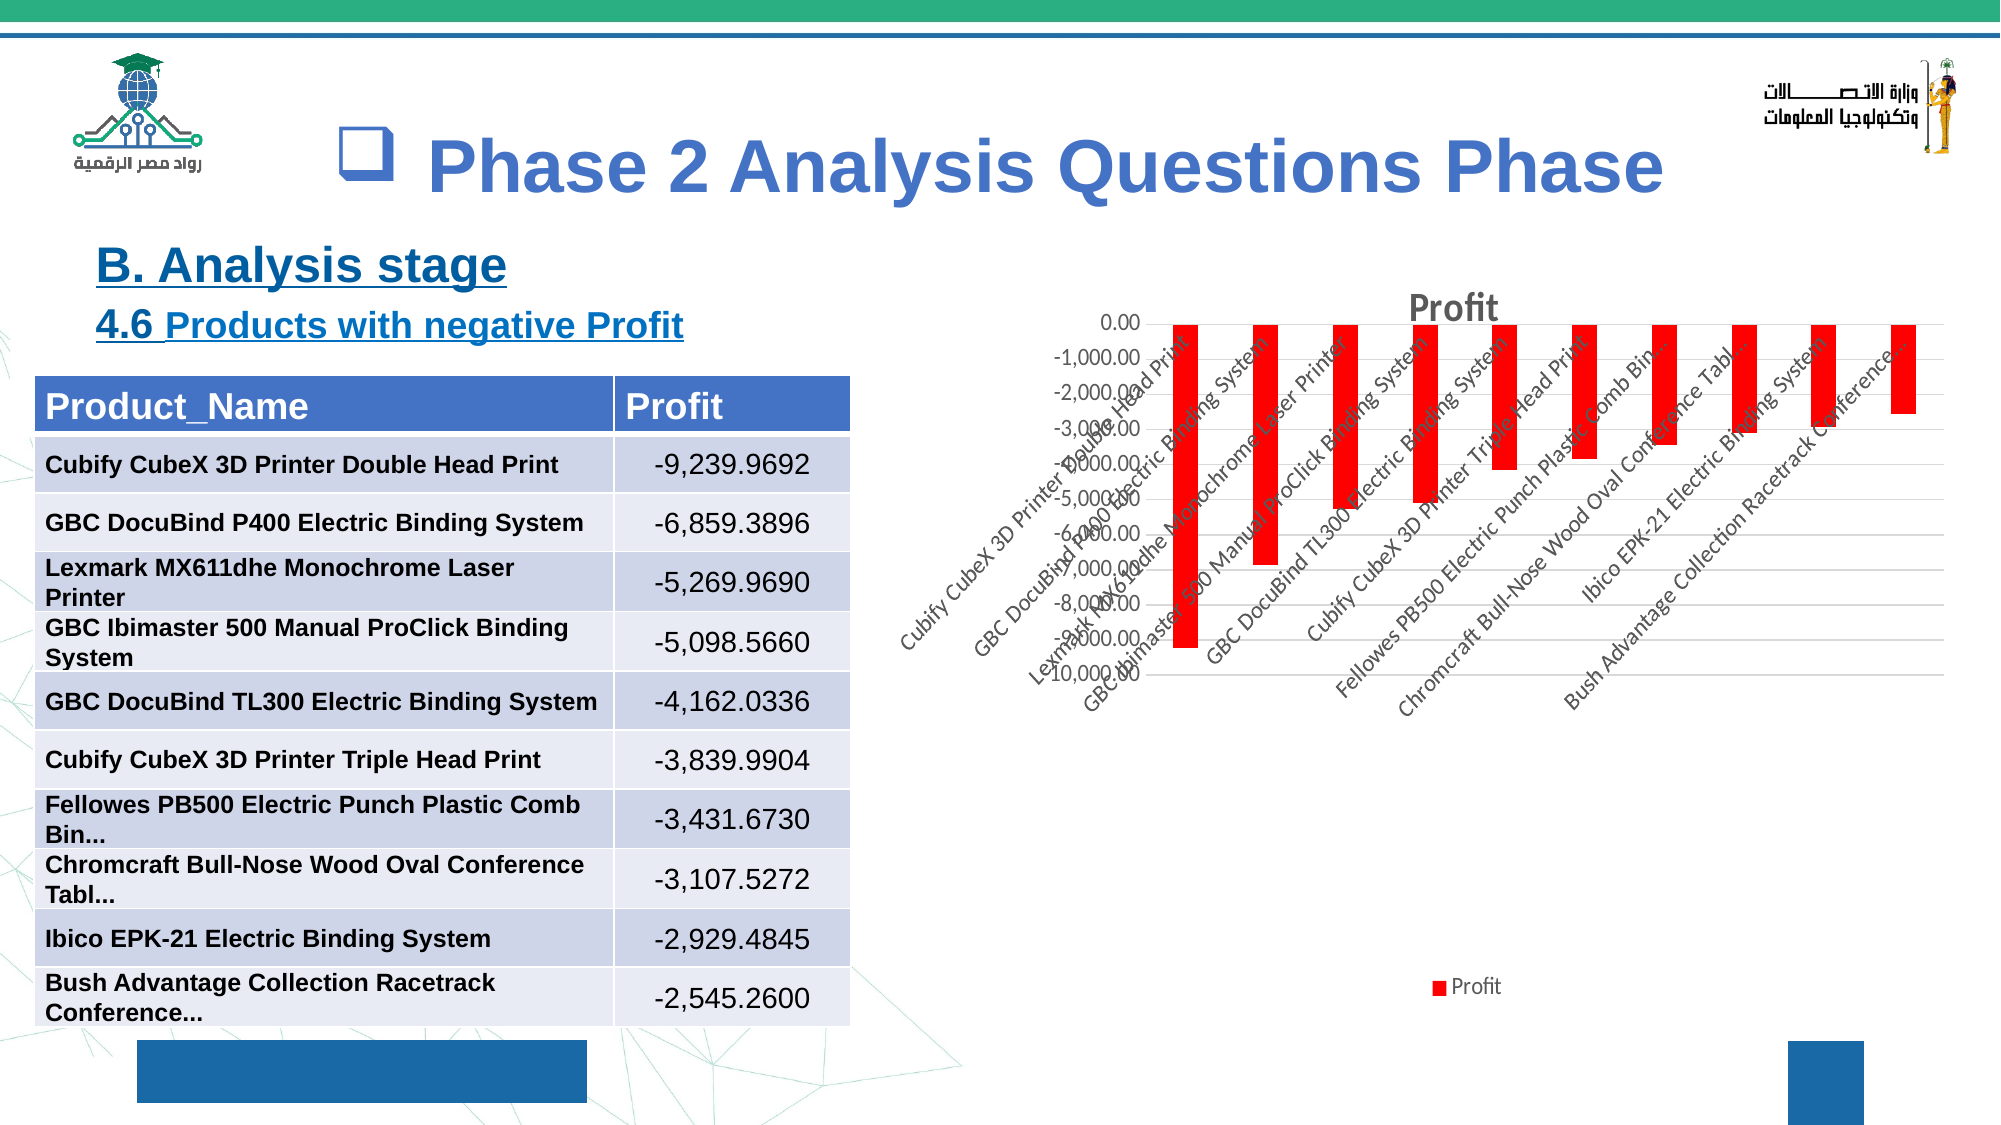

# Phase 2 Analysis Questions Phase
B. Analysis stage
4.6 Products with negative Profit

### Chart: Profit

| Category | Profit |
|---|---|
| Cubify CubeX 3D Printer Double Head Print | -9239.9692 |
| GBC DocuBind P400 Electric Binding System | -6859.3896 |
| Lexmark MX611dhe Monochrome Laser Printer | -5269.969 |
| GBC Ibimaster 500 Manual ProClick Binding System | -5098.566 |
| GBC DocuBind TL300 Electric Binding System | -4162.0336 |
| Cubify CubeX 3D Printer Triple Head Print | -3839.9904 |
| Fellowes PB500 Electric Punch Plastic Comb Bin... | -3431.673 |
| Chromcraft Bull-Nose Wood Oval Conference Tabl... | -3107.5272 |
| Ibico EPK-21 Electric Binding System | -2929.4845 |
| Bush Advantage Collection Racetrack Conference... | -2545.26 |
| Product\_Name | Profit |
| --- | --- |
| Cubify CubeX 3D Printer Double Head Print | -9,239.9692 |
| GBC DocuBind P400 Electric Binding System | -6,859.3896 |
| Lexmark MX611dhe Monochrome Laser Printer | -5,269.9690 |
| GBC Ibimaster 500 Manual ProClick Binding System | -5,098.5660 |
| GBC DocuBind TL300 Electric Binding System | -4,162.0336 |
| Cubify CubeX 3D Printer Triple Head Print | -3,839.9904 |
| Fellowes PB500 Electric Punch Plastic Comb Bin... | -3,431.6730 |
| Chromcraft Bull-Nose Wood Oval Conference Tabl... | -3,107.5272 |
| Ibico EPK-21 Electric Binding System | -2,929.4845 |
| Bush Advantage Collection Racetrack Conference... | -2,545.2600 |